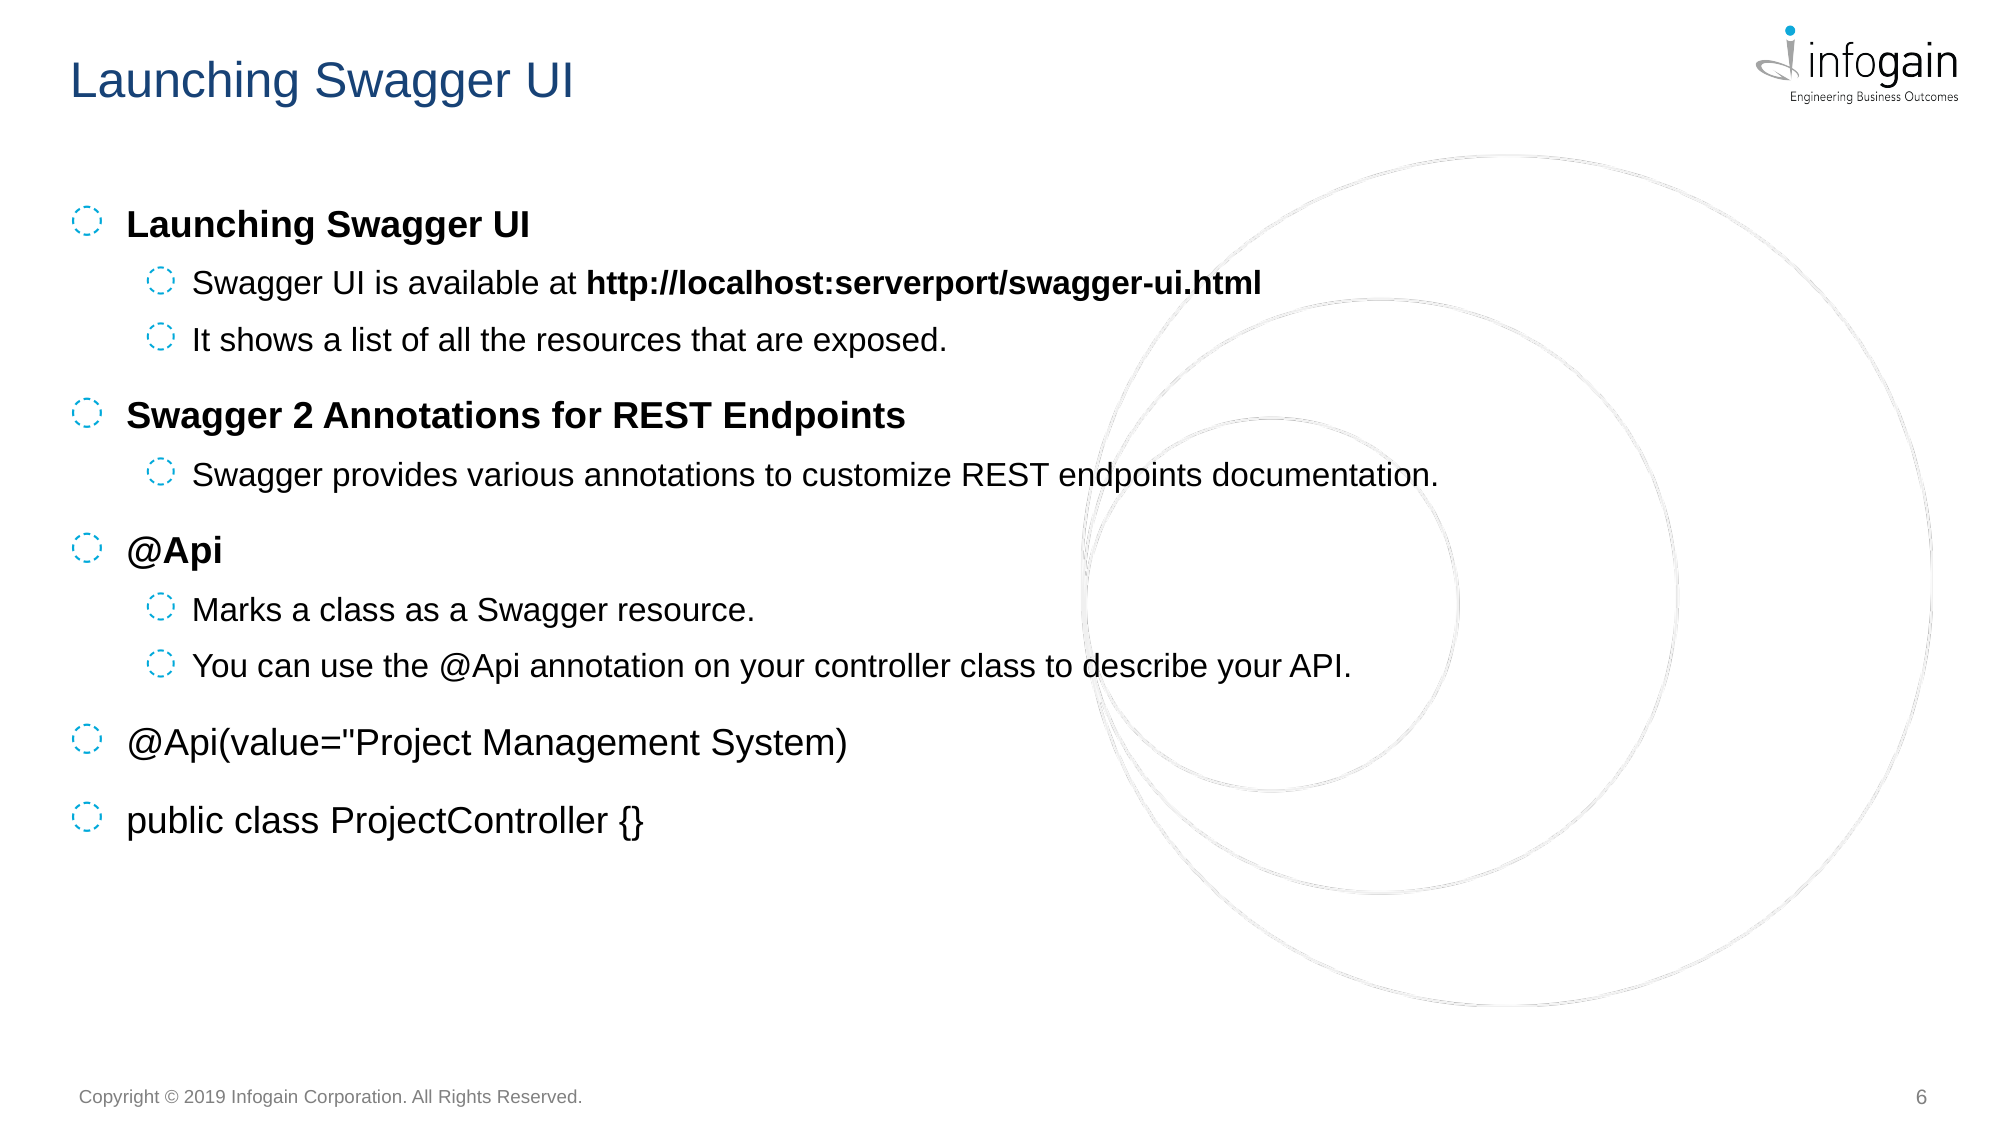

Launching Swagger UI
Launching Swagger UI
Swagger UI is available at http://localhost:serverport/swagger-ui.html
It shows a list of all the resources that are exposed.
Swagger 2 Annotations for REST Endpoints
Swagger provides various annotations to customize REST endpoints documentation.
@Api
Marks a class as a Swagger resource.
You can use the @Api annotation on your controller class to describe your API.
@Api(value="Project Management System)
public class ProjectController {}